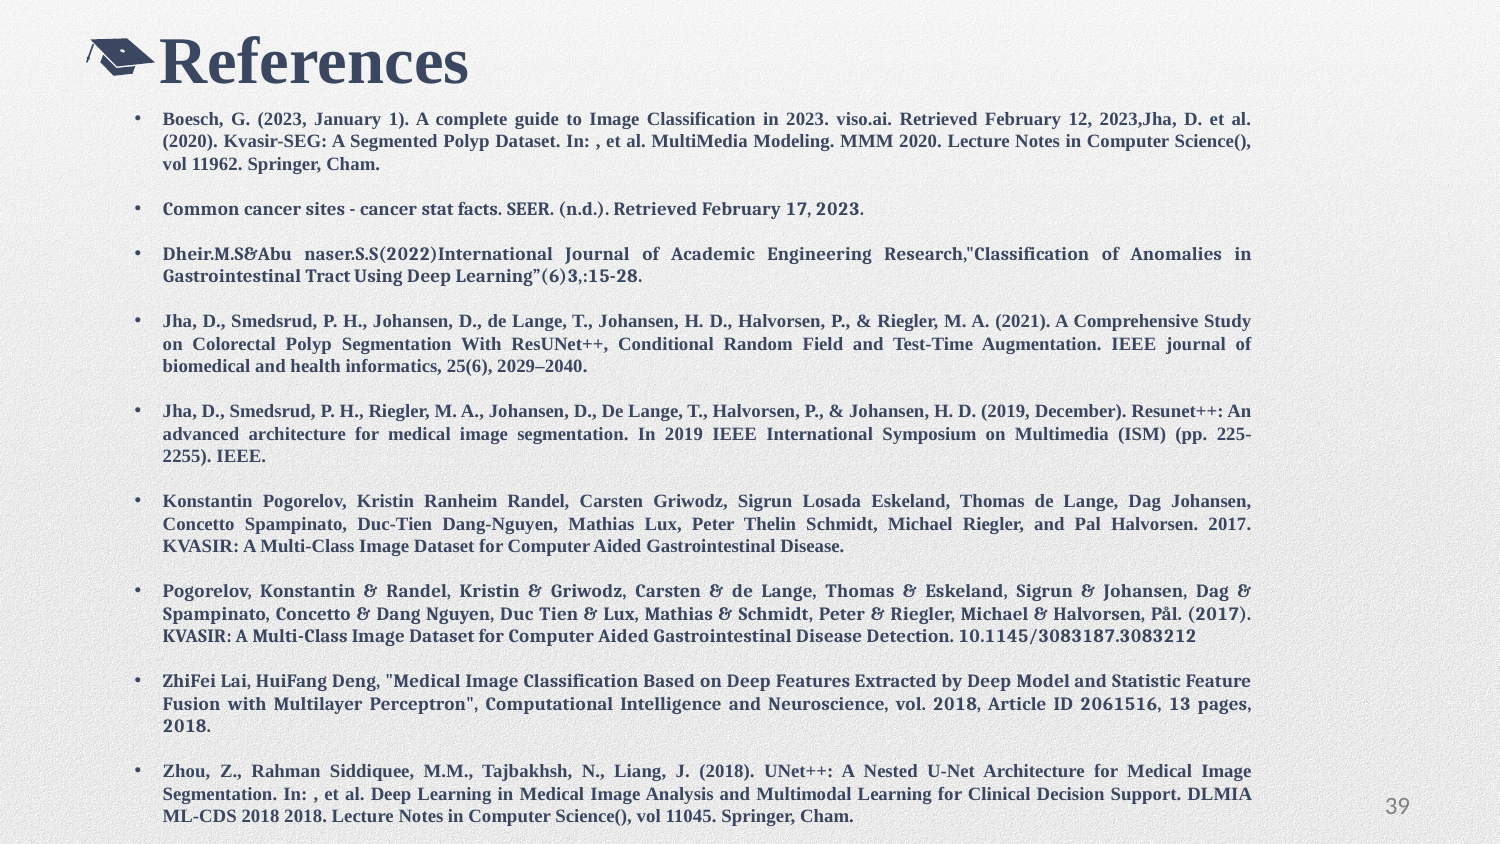

References

Boesch, G. (2023, January 1). A complete guide to Image Classification in 2023. viso.ai. Retrieved February 12, 2023,Jha, D. et al. (2020). Kvasir-SEG: A Segmented Polyp Dataset. In: , et al. MultiMedia Modeling. MMM 2020. Lecture Notes in Computer Science(), vol 11962. Springer, Cham.

Common cancer sites - cancer stat facts. SEER. (n.d.). Retrieved February 17, 2023.

Dheir.M.S&Abu naser.S.S(2022)International Journal of Academic Engineering Research,"Classification of Anomalies in Gastrointestinal Tract Using Deep Learning”(6)3,:15-28.

Jha, D., Smedsrud, P. H., Johansen, D., de Lange, T., Johansen, H. D., Halvorsen, P., & Riegler, M. A. (2021). A Comprehensive Study on Colorectal Polyp Segmentation With ResUNet++, Conditional Random Field and Test-Time Augmentation. IEEE journal of biomedical and health informatics, 25(6), 2029–2040.

Jha, D., Smedsrud, P. H., Riegler, M. A., Johansen, D., De Lange, T., Halvorsen, P., & Johansen, H. D. (2019, December). Resunet++: An advanced architecture for medical image segmentation. In 2019 IEEE International Symposium on Multimedia (ISM) (pp. 225-2255). IEEE.

Konstantin Pogorelov, Kristin Ranheim Randel, Carsten Griwodz, Sigrun Losada Eskeland, Thomas de Lange, Dag Johansen, Concetto Spampinato, Duc-Tien Dang-Nguyen, Mathias Lux, Peter Thelin Schmidt, Michael Riegler, and Pal Halvorsen. 2017. KVASIR: A Multi-Class Image Dataset for Computer Aided Gastrointestinal Disease.

Pogorelov, Konstantin & Randel, Kristin & Griwodz, Carsten & de Lange, Thomas & Eskeland, Sigrun & Johansen, Dag & Spampinato, Concetto & Dang Nguyen, Duc Tien & Lux, Mathias & Schmidt, Peter & Riegler, Michael & Halvorsen, Pål. (2017). KVASIR: A Multi-Class Image Dataset for Computer Aided Gastrointestinal Disease Detection. 10.1145/3083187.3083212

ZhiFei Lai, HuiFang Deng, "Medical Image Classification Based on Deep Features Extracted by Deep Model and Statistic Feature Fusion with Multilayer Perceptron‬", Computational Intelligence and Neuroscience, vol. 2018, Article ID 2061516, 13 pages, 2018.

Zhou, Z., Rahman Siddiquee, M.M., Tajbakhsh, N., Liang, J. (2018). UNet++: A Nested U-Net Architecture for Medical Image Segmentation. In: , et al. Deep Learning in Medical Image Analysis and Multimodal Learning for Clinical Decision Support. DLMIA ML-CDS 2018 2018. Lecture Notes in Computer Science(), vol 11045. Springer, Cham.

39